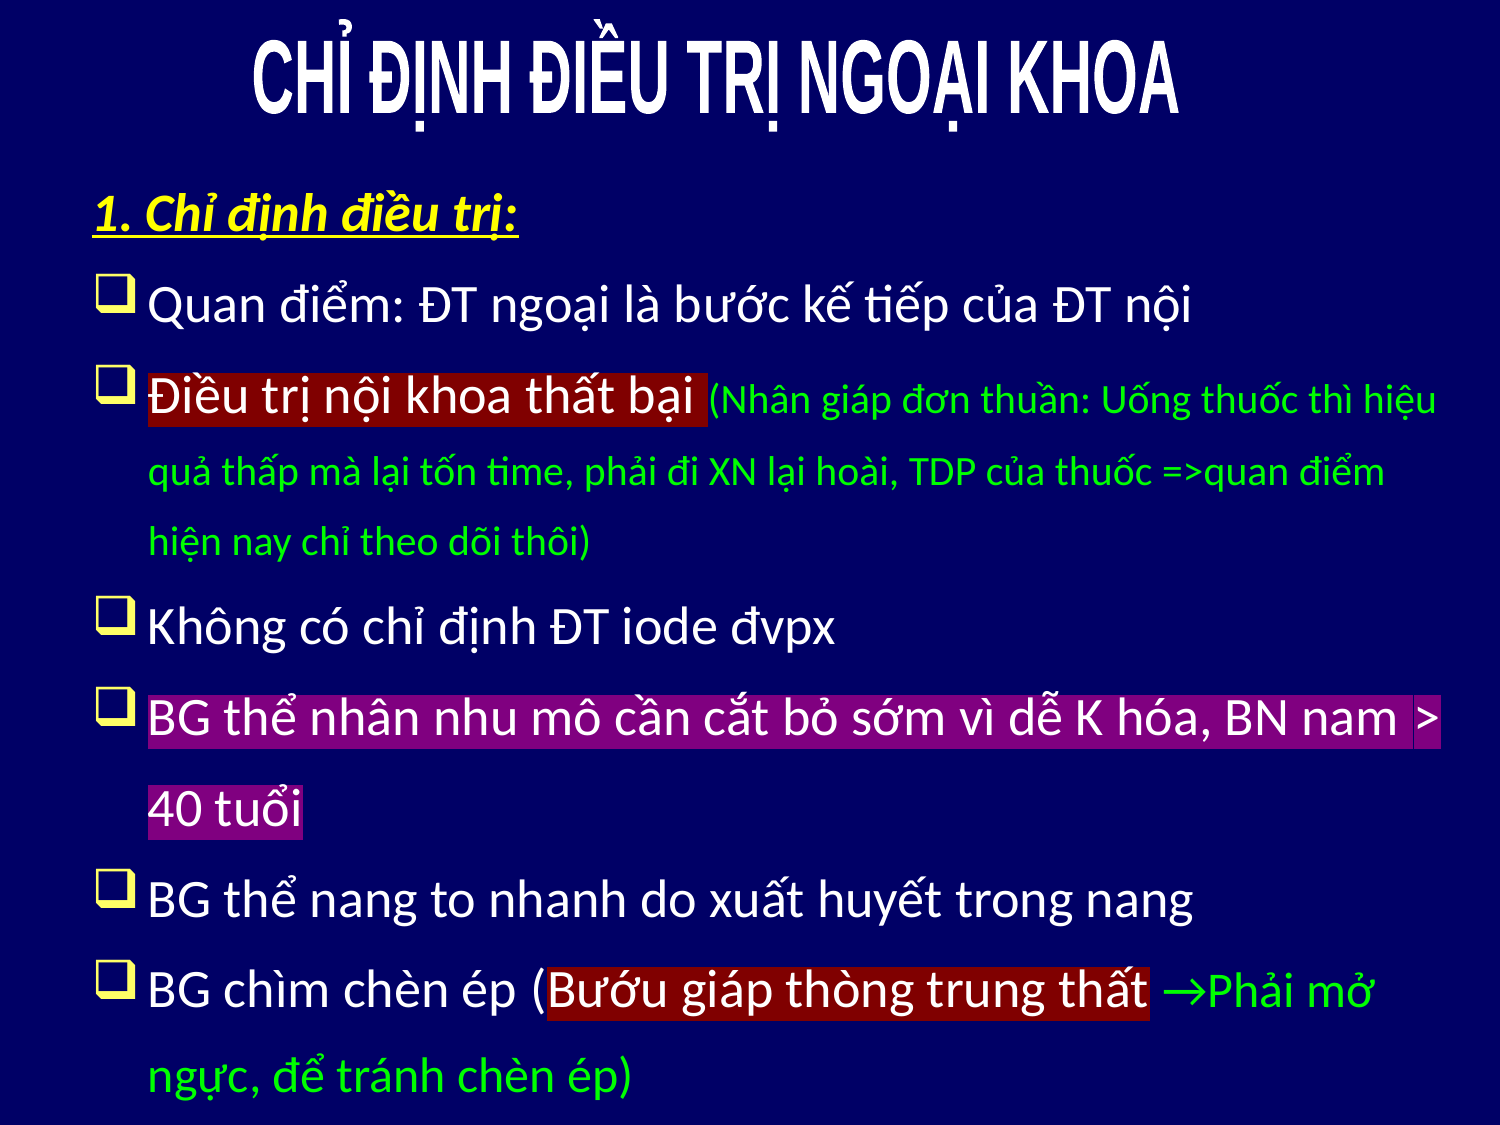

CHỈ ĐỊNH ĐIỀU TRỊ NGOẠI KHOA
1. Chỉ định điều trị:
Quan điểm: ĐT ngoại là bước kế tiếp của ĐT nội
Điều trị nội khoa thất bại (Nhân giáp đơn thuần: Uống thuốc thì hiệu quả thấp mà lại tốn time, phải đi XN lại hoài, TDP của thuốc =>quan điểm hiện nay chỉ theo dõi thôi)
Không có chỉ định ĐT iode đvpx
BG thể nhân nhu mô cần cắt bỏ sớm vì dễ K hóa, BN nam > 40 tuổi
BG thể nang to nhanh do xuất huyết trong nang
BG chìm chèn ép (Bướu giáp thòng trung thất →Phải mở ngực, để tránh chèn ép)